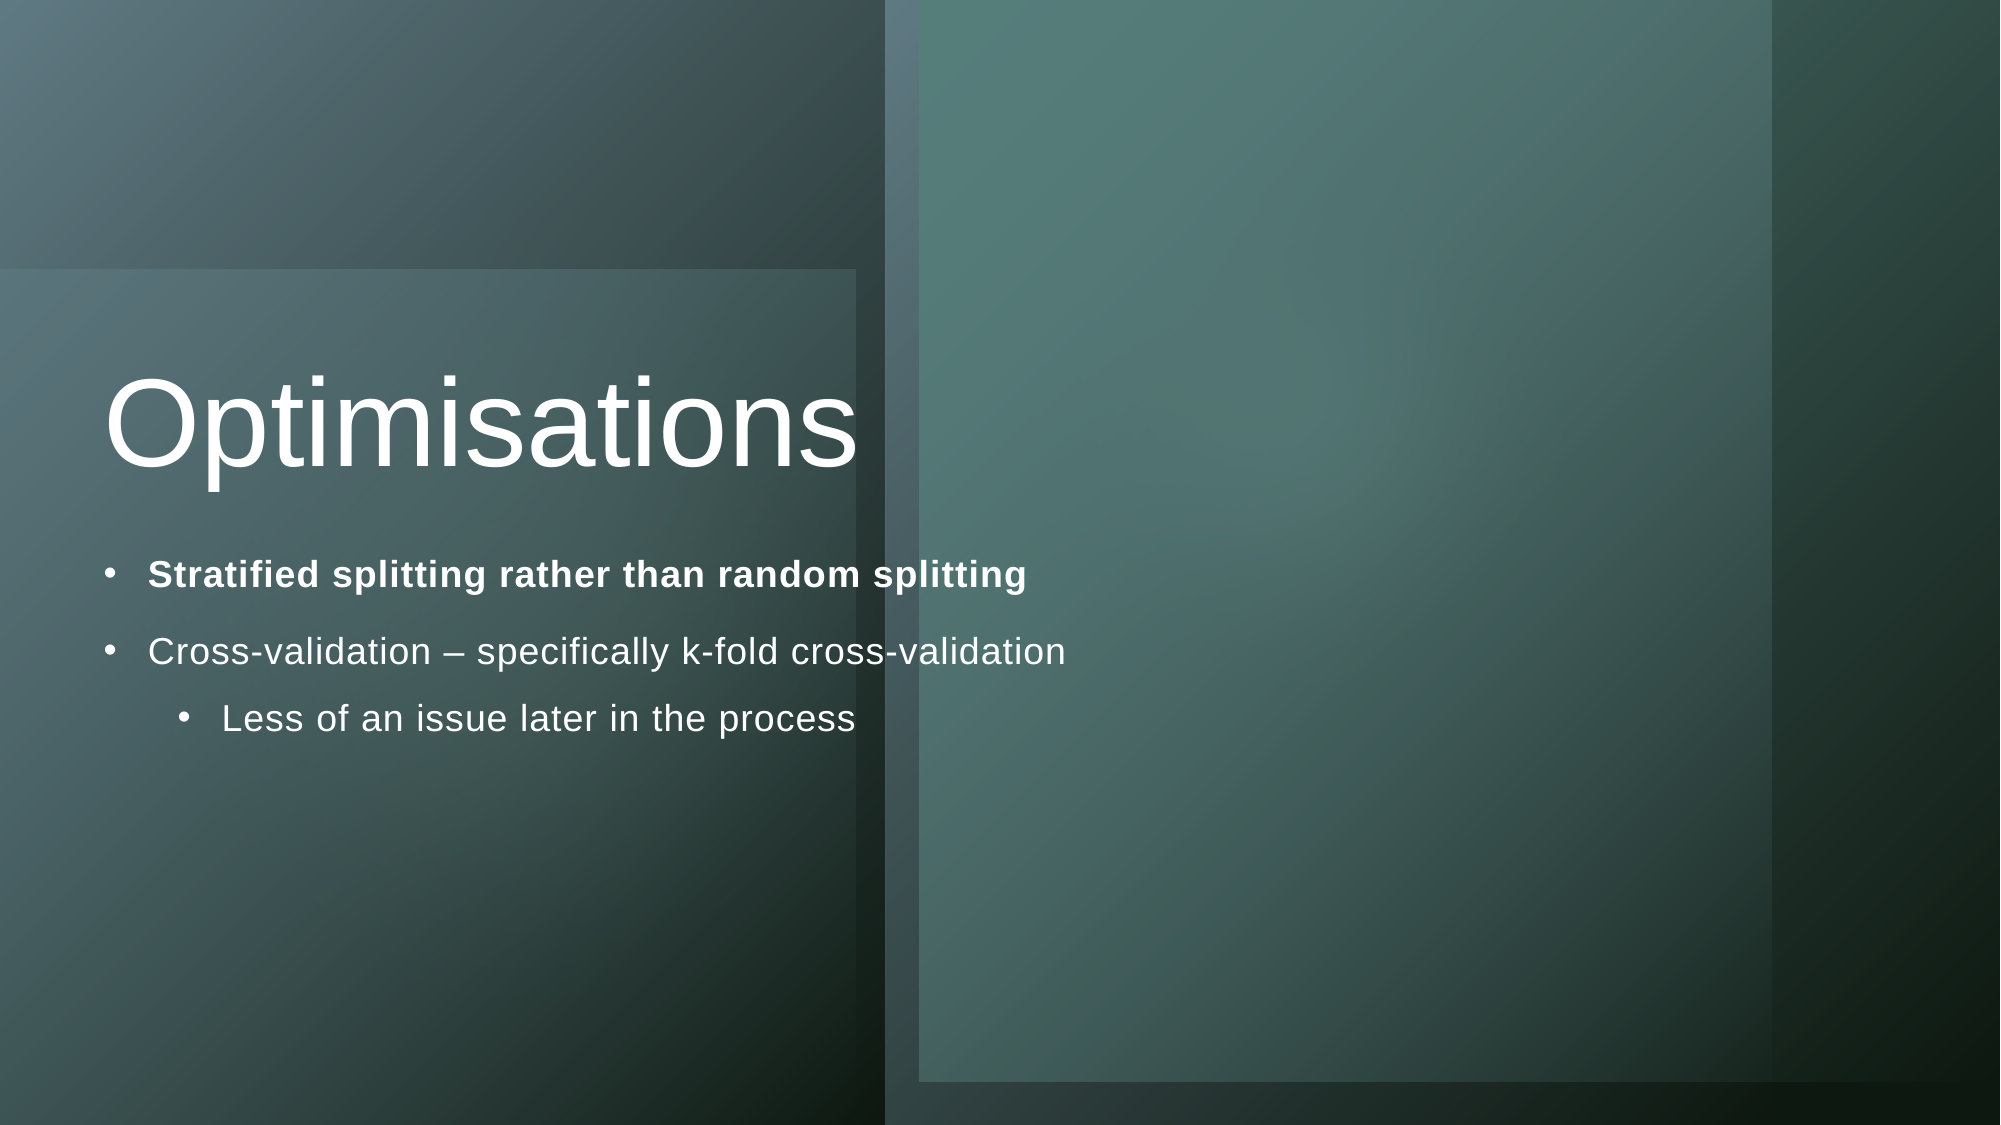

# Optimisations
Stratified splitting rather than random splitting
Cross-validation – specifically k-fold cross-validation
Less of an issue later in the process